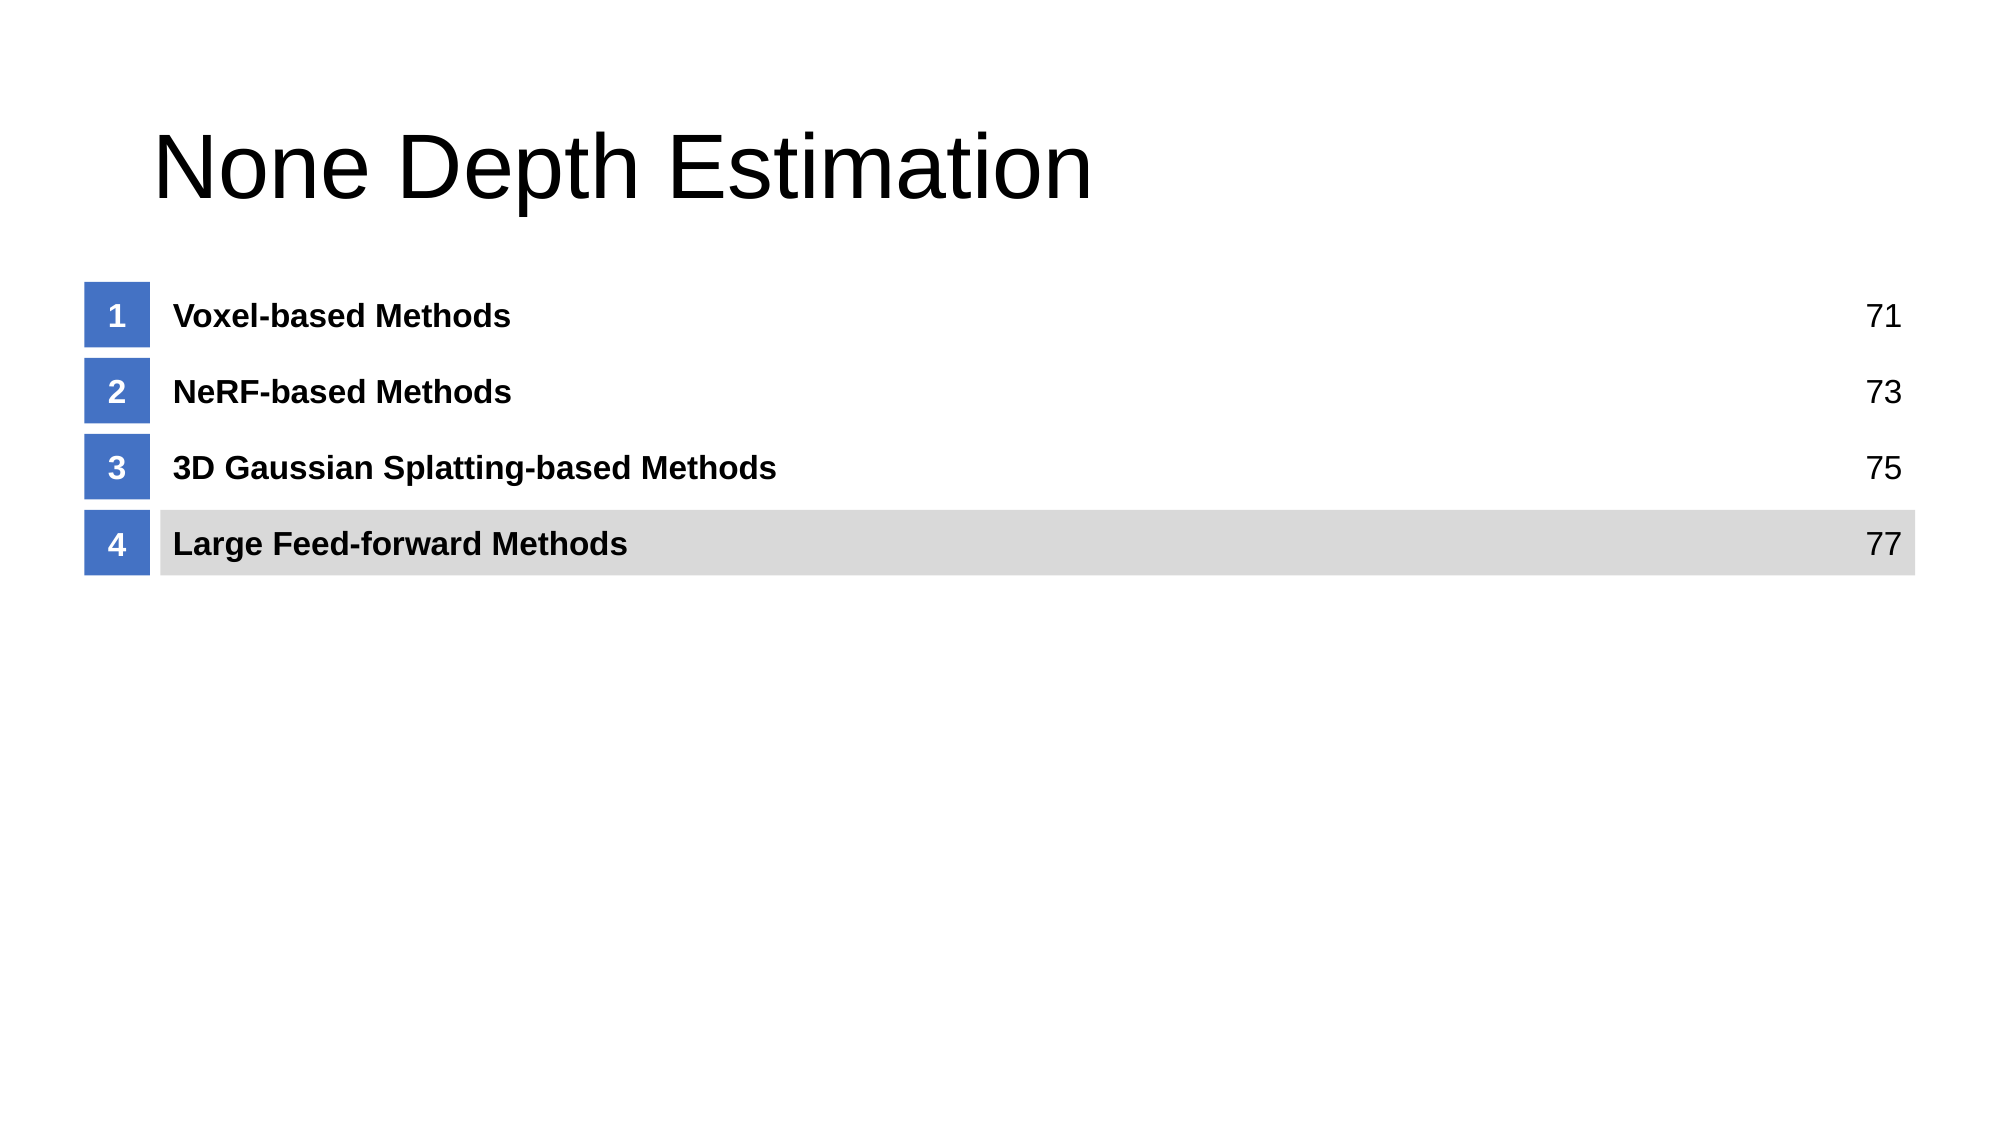

# None Depth Estimation
1
Voxel-based Methods
71
2
NeRF-based Methods
73
3
3D Gaussian Splatting-based Methods
75
4

Large Feed-forward Methods
77